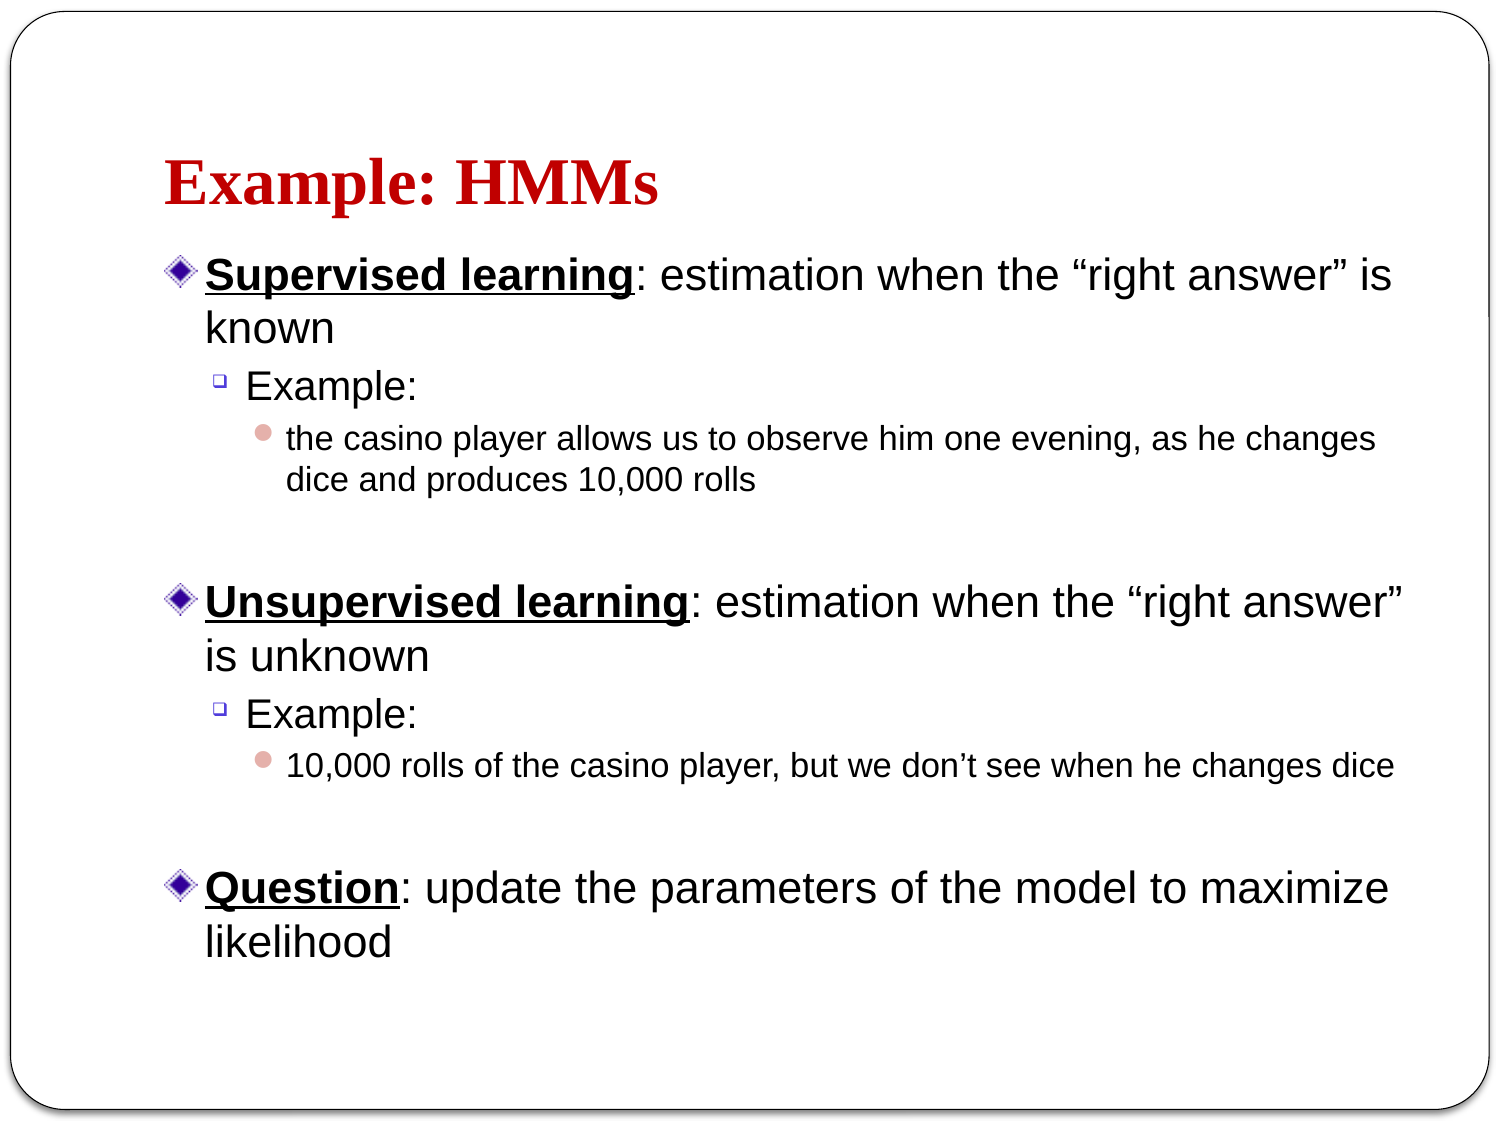

# Example: HMMs
Supervised learning: estimation when the “right answer” is known
Example:
the casino player allows us to observe him one evening, as he changes dice and produces 10,000 rolls

Unsupervised learning: estimation when the “right answer” is unknown
Example:
10,000 rolls of the casino player, but we don’t see when he changes dice

Question: update the parameters of the model to maximize  likelihood